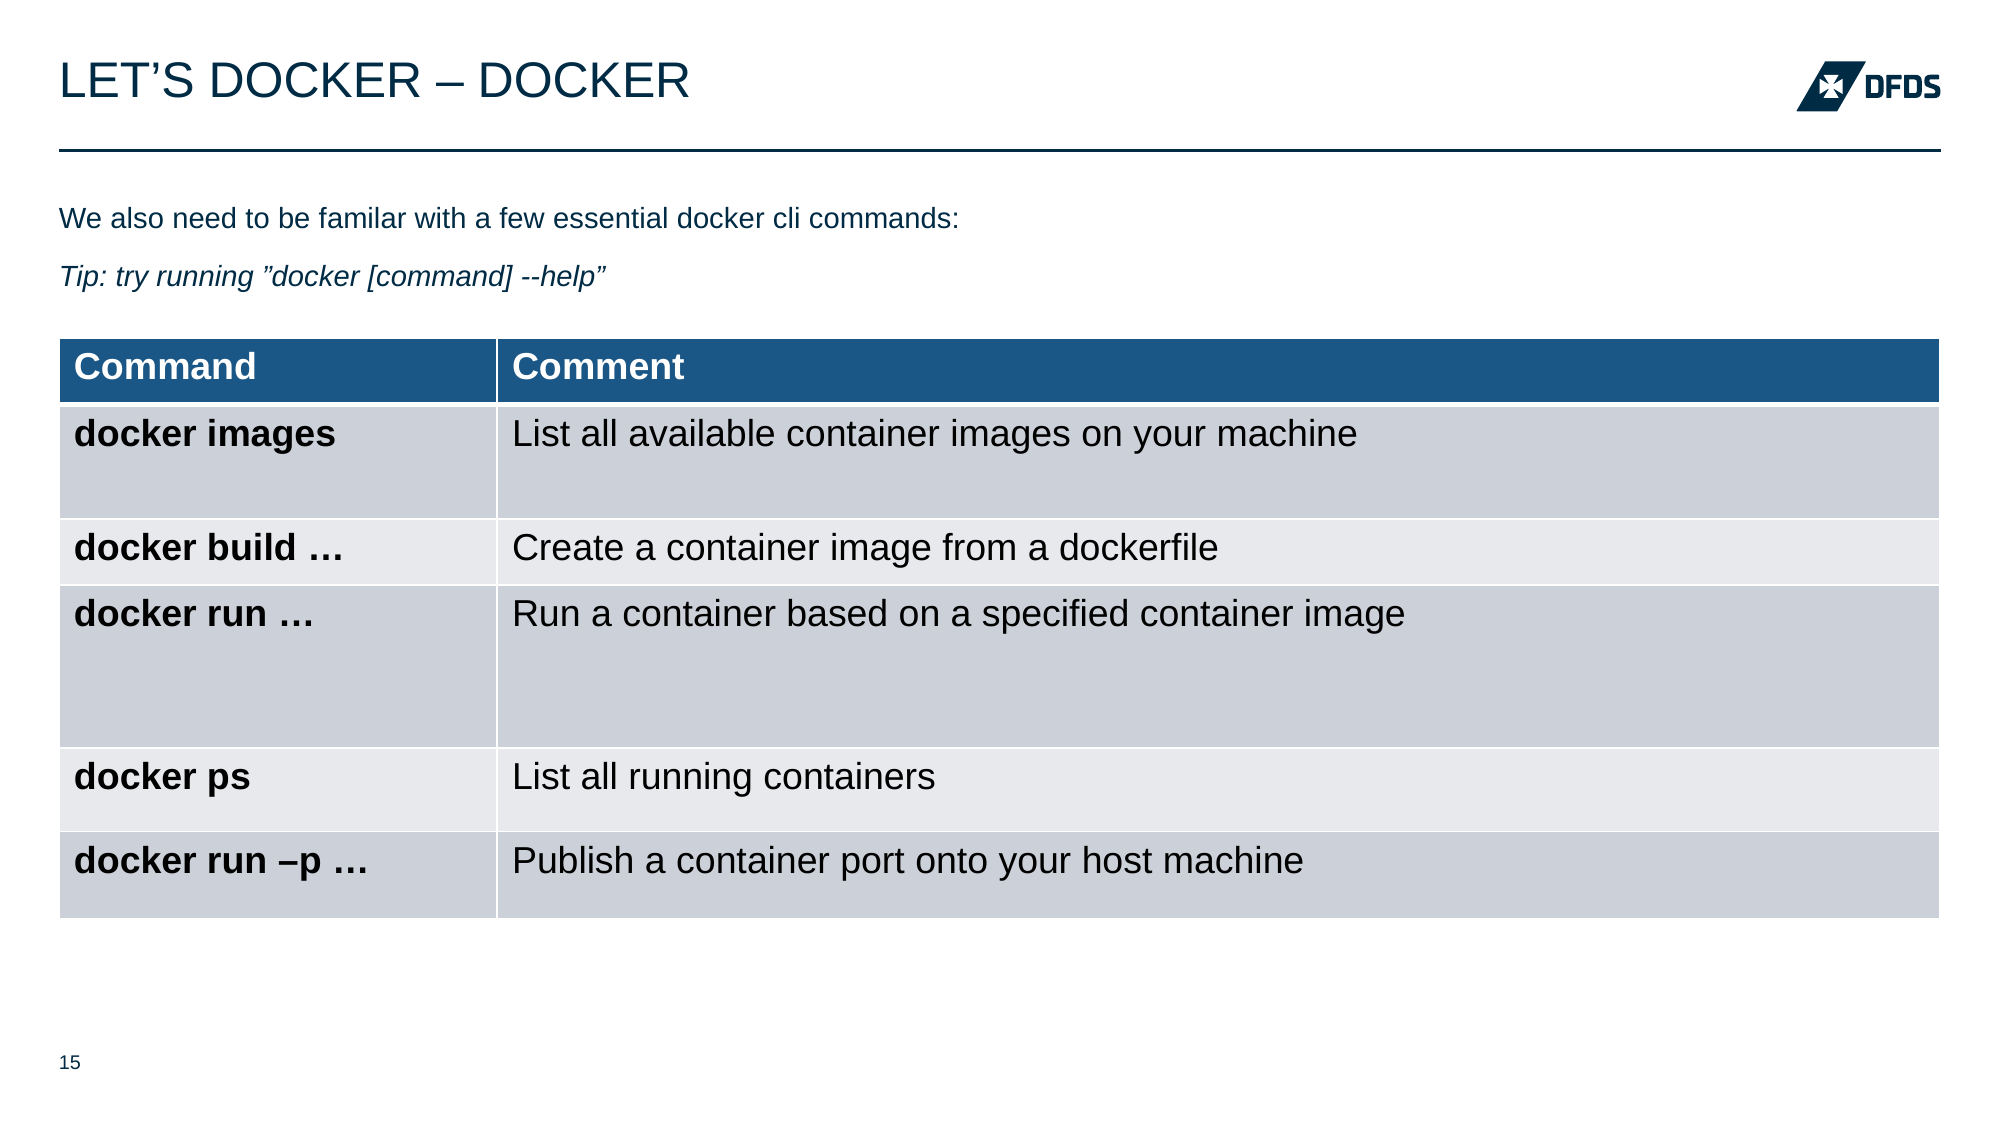

# Let’s docker – docker
We also need to be familar with a few essential docker cli commands:
Tip: try running ”docker [command] --help”
| Command | Comment |
| --- | --- |
| docker images | List all available container images on your machine |
| docker build … | Create a container image from a dockerfile |
| docker run … | Run a container based on a specified container image |
| docker ps | List all running containers |
| docker run –p … | Publish a container port onto your host machine |